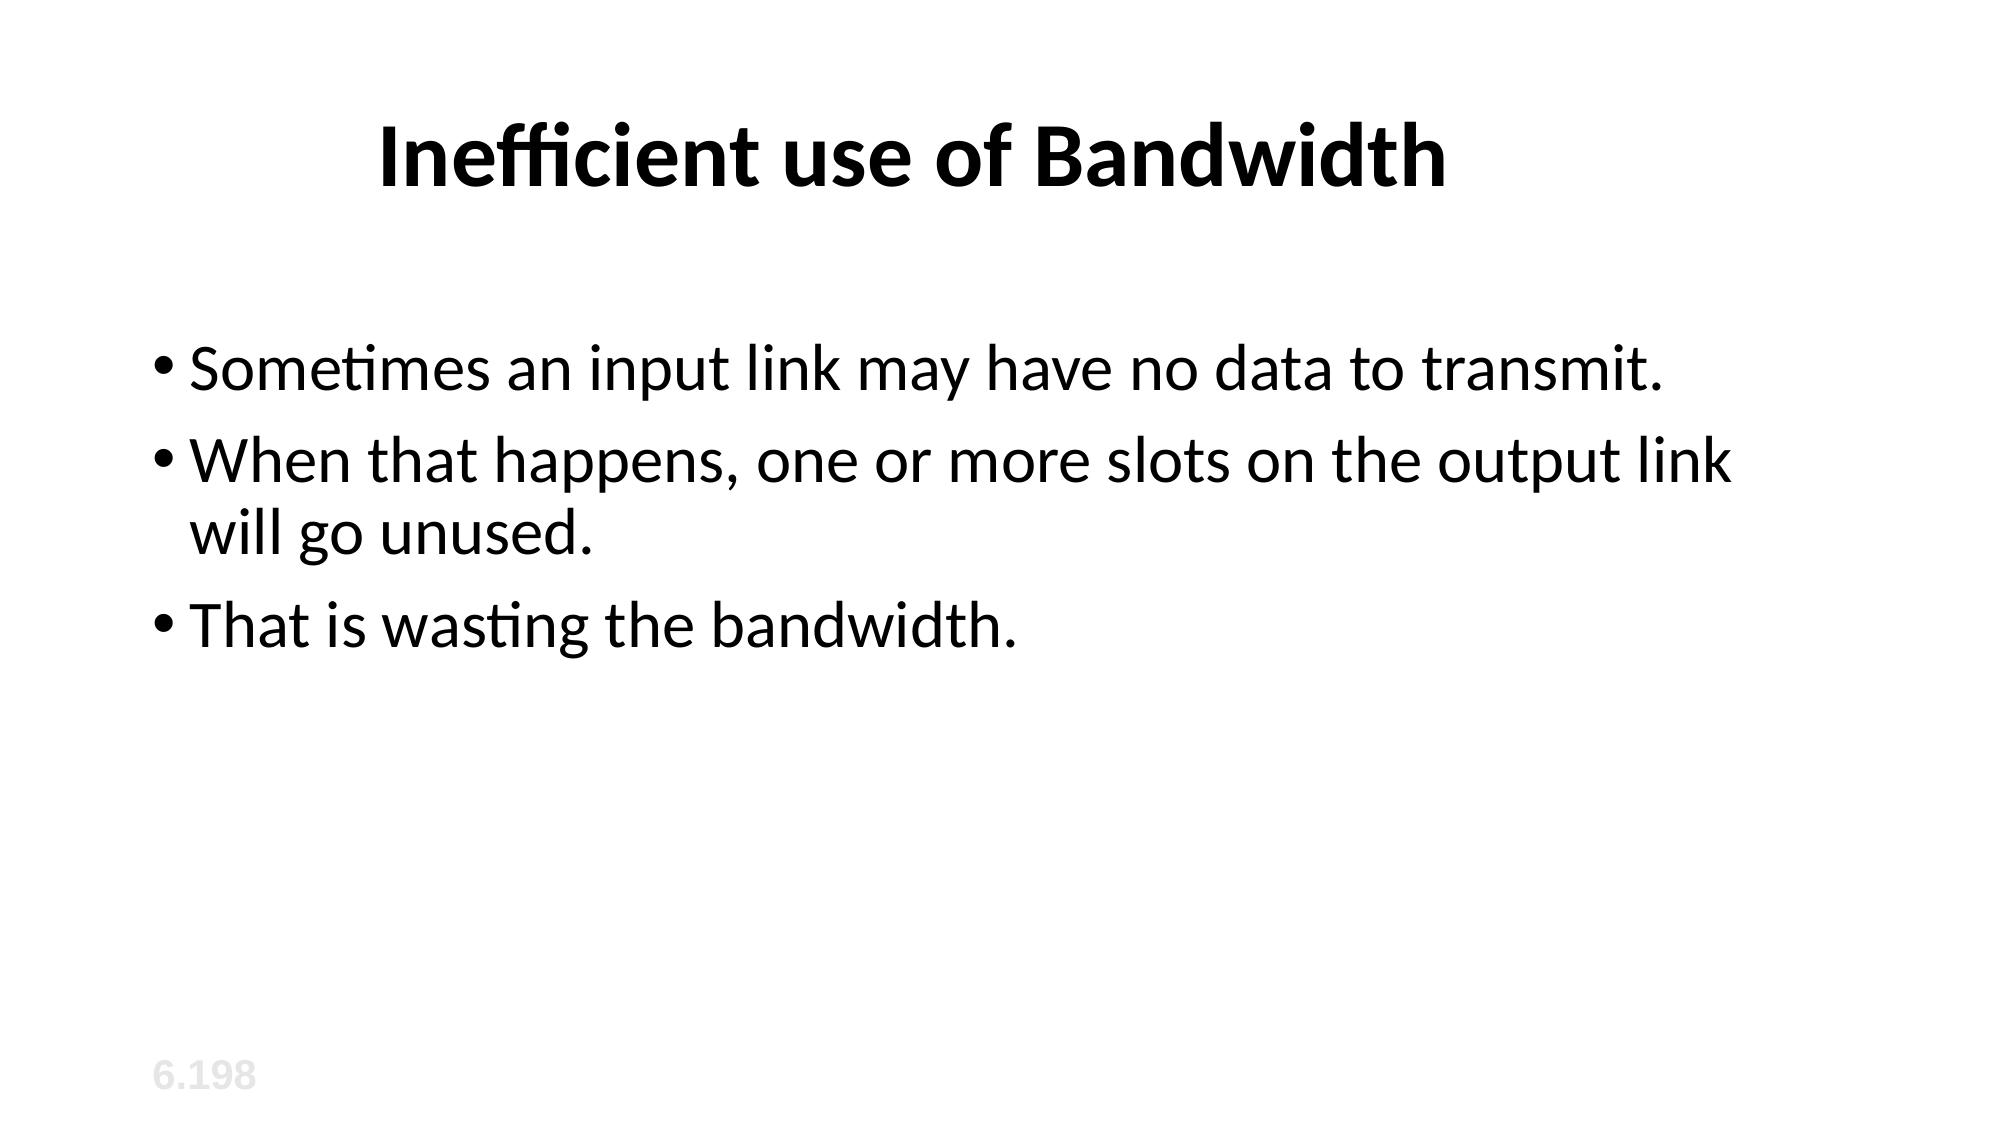

# Inefficient use of Bandwidth
Sometimes an input link may have no data to transmit.
When that happens, one or more slots on the output link will go unused.
That is wasting the bandwidth.
6.198